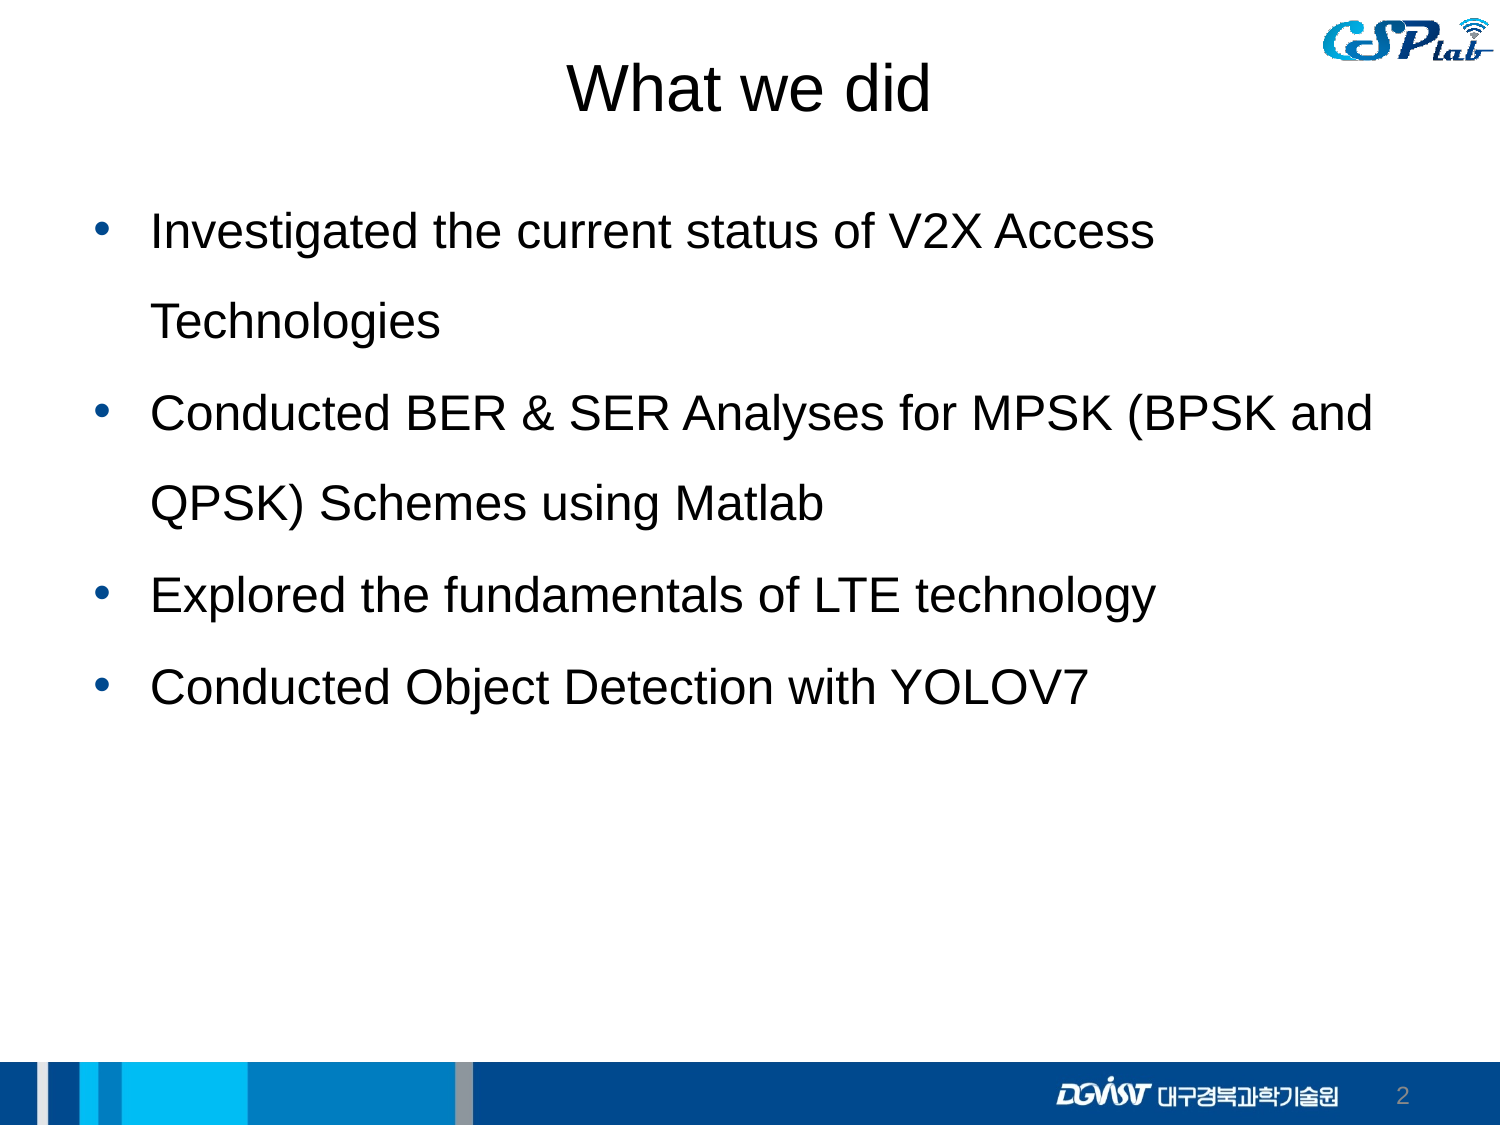

# What we did
Investigated the current status of V2X Access Technologies
Conducted BER & SER Analyses for MPSK (BPSK and QPSK) Schemes using Matlab
Explored the fundamentals of LTE technology
Conducted Object Detection with YOLOV7

2